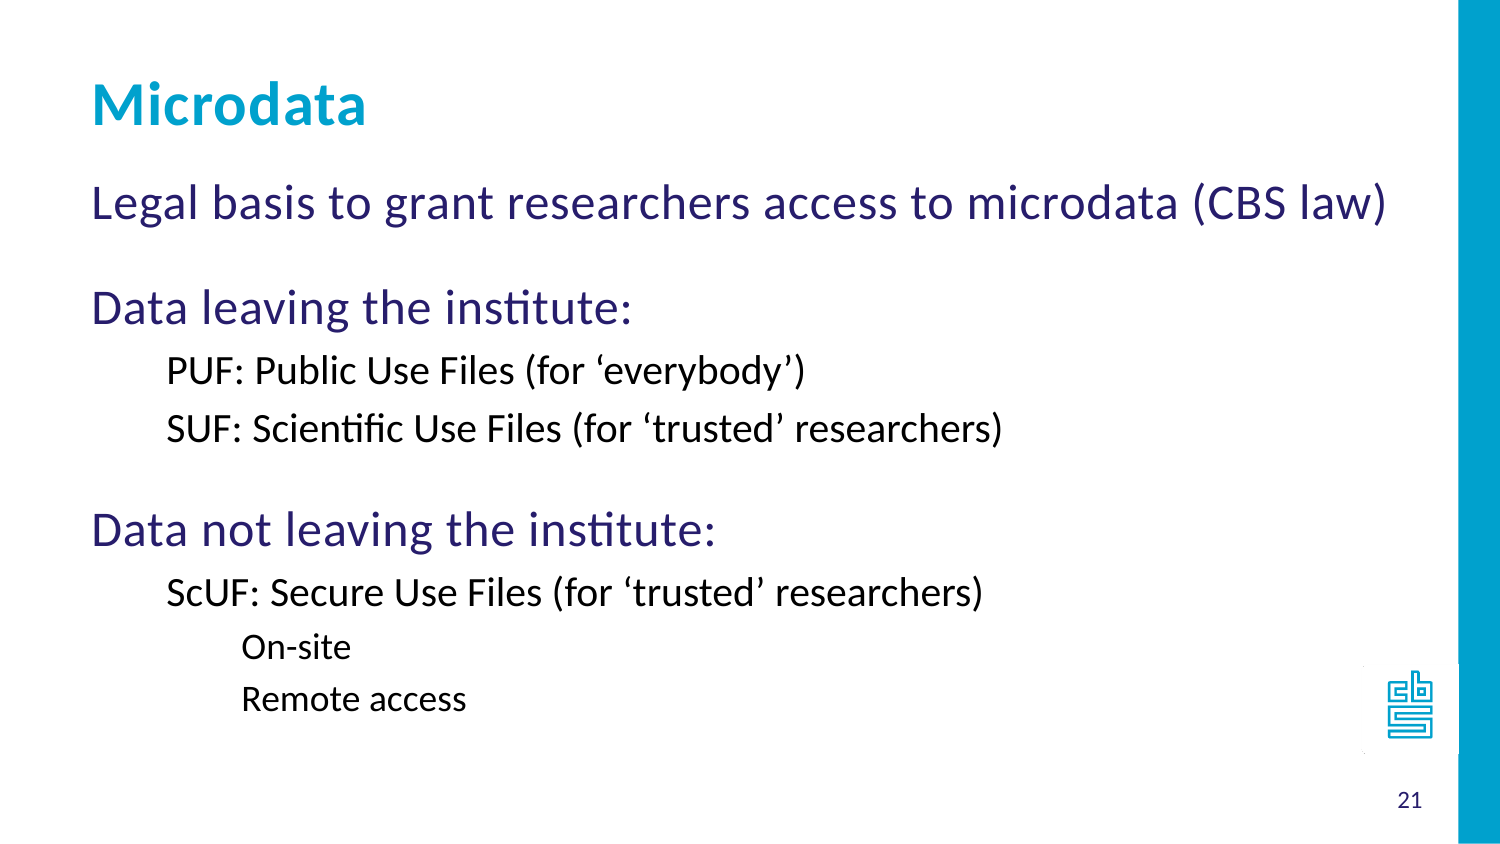

Microdata
Legal basis to grant researchers access to microdata (CBS law)

Data leaving the institute:
PUF: Public Use Files (for ‘everybody’)
SUF: Scientific Use Files (for ‘trusted’ researchers)

Data not leaving the institute:
ScUF: Secure Use Files (for ‘trusted’ researchers)
On-site
Remote access
21